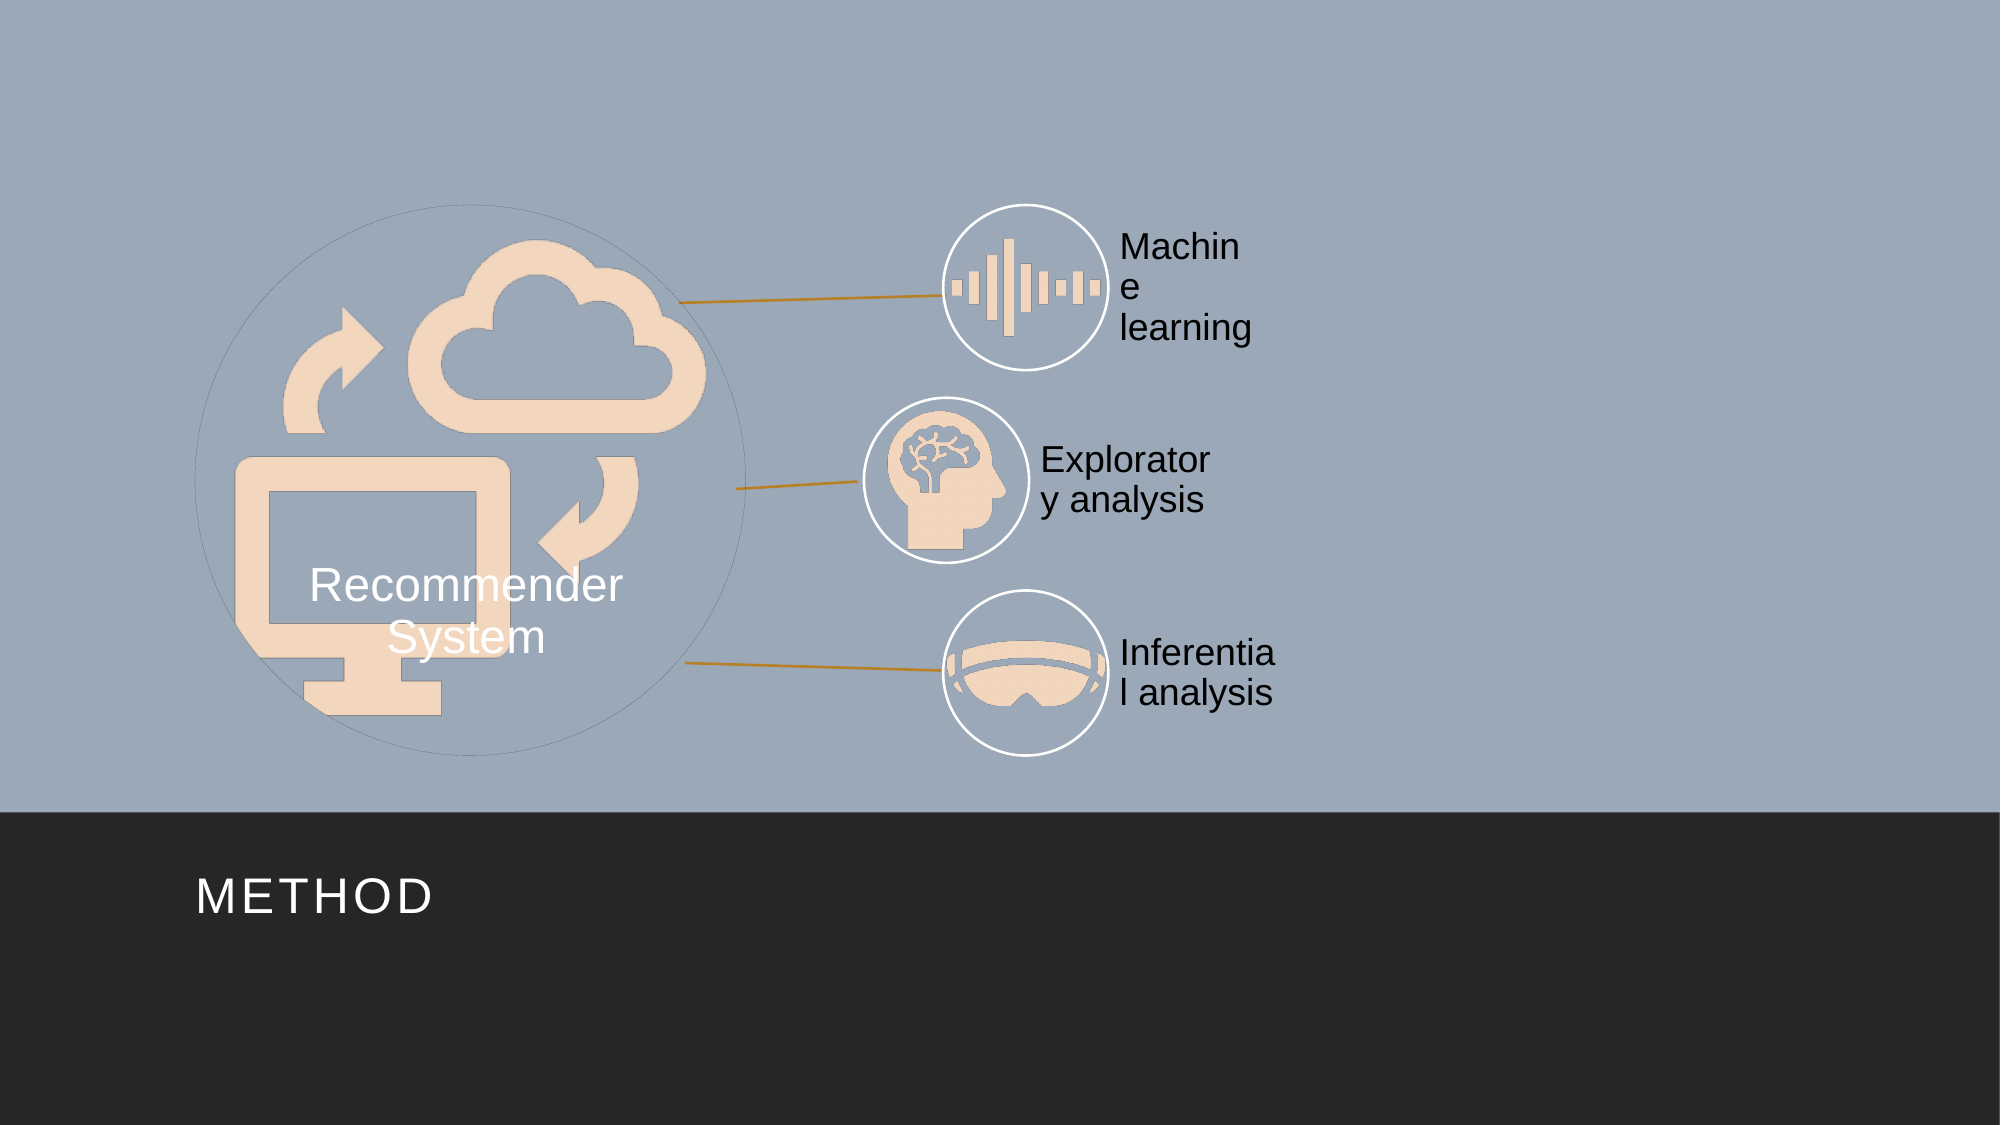

#
Recommender System
Machine learning
Exploratory analysis
Inferential analysis

Method